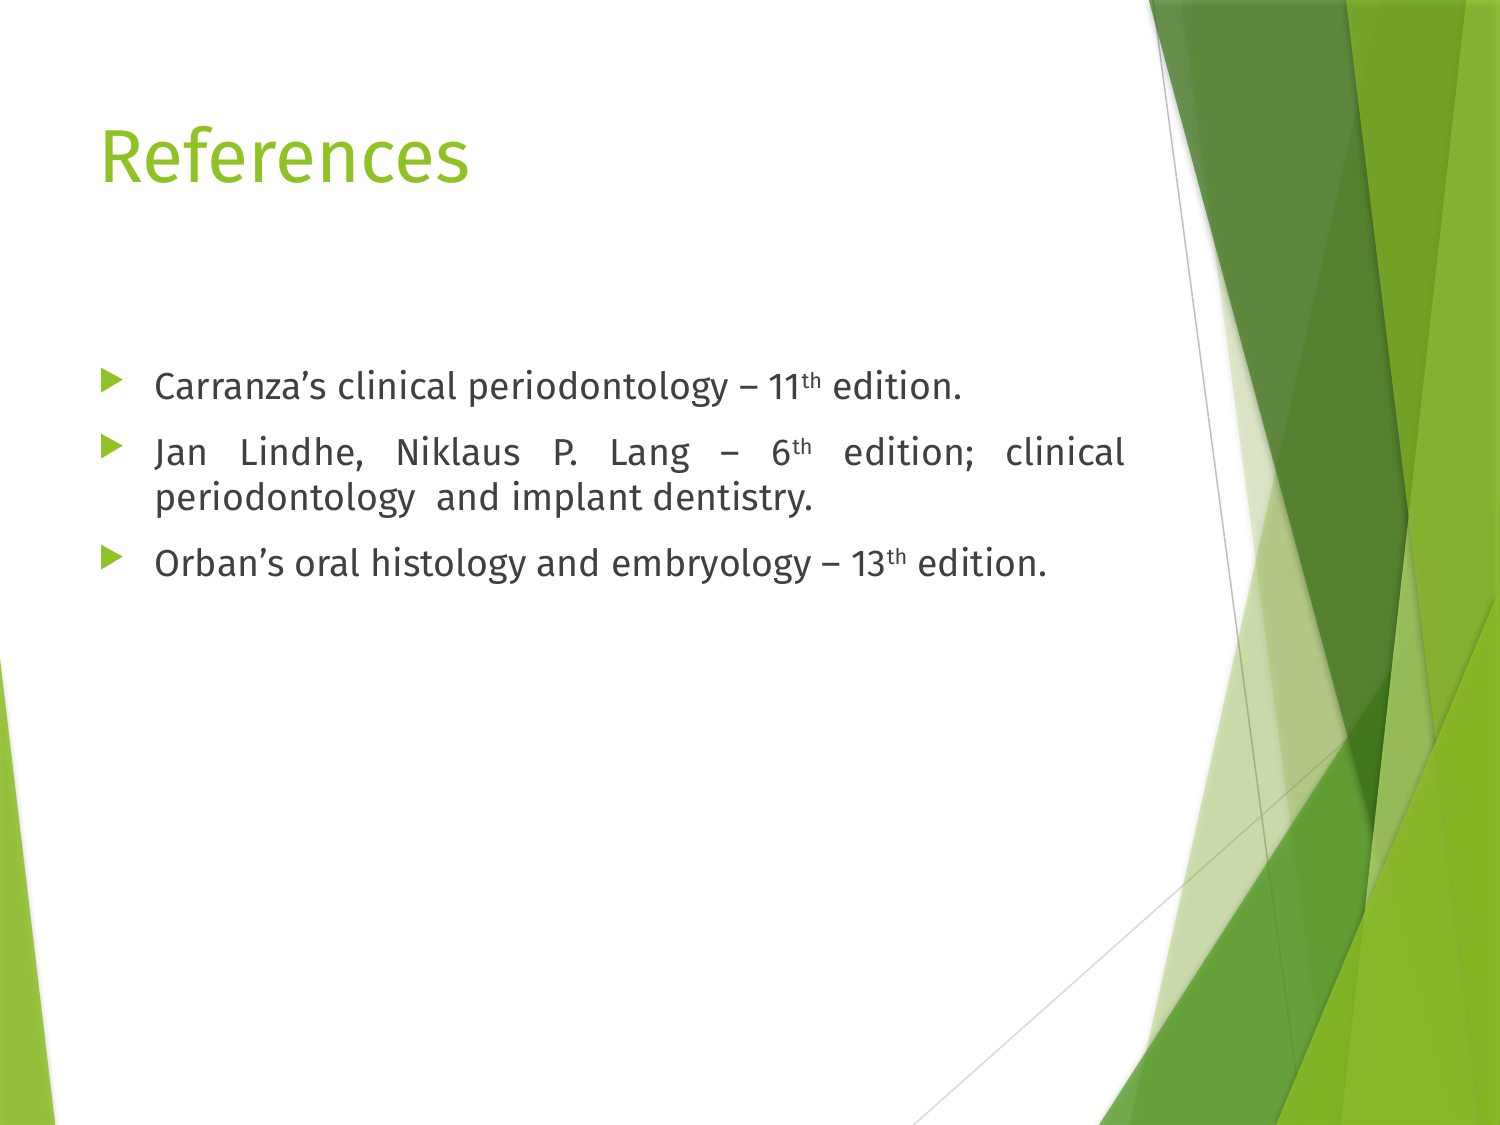

# References
Carranza’s clinical periodontology – 11th edition.
Jan Lindhe, Niklaus P. Lang – 6th edition; clinical periodontology  and implant dentistry.
Orban’s oral histology and embryology – 13th edition.